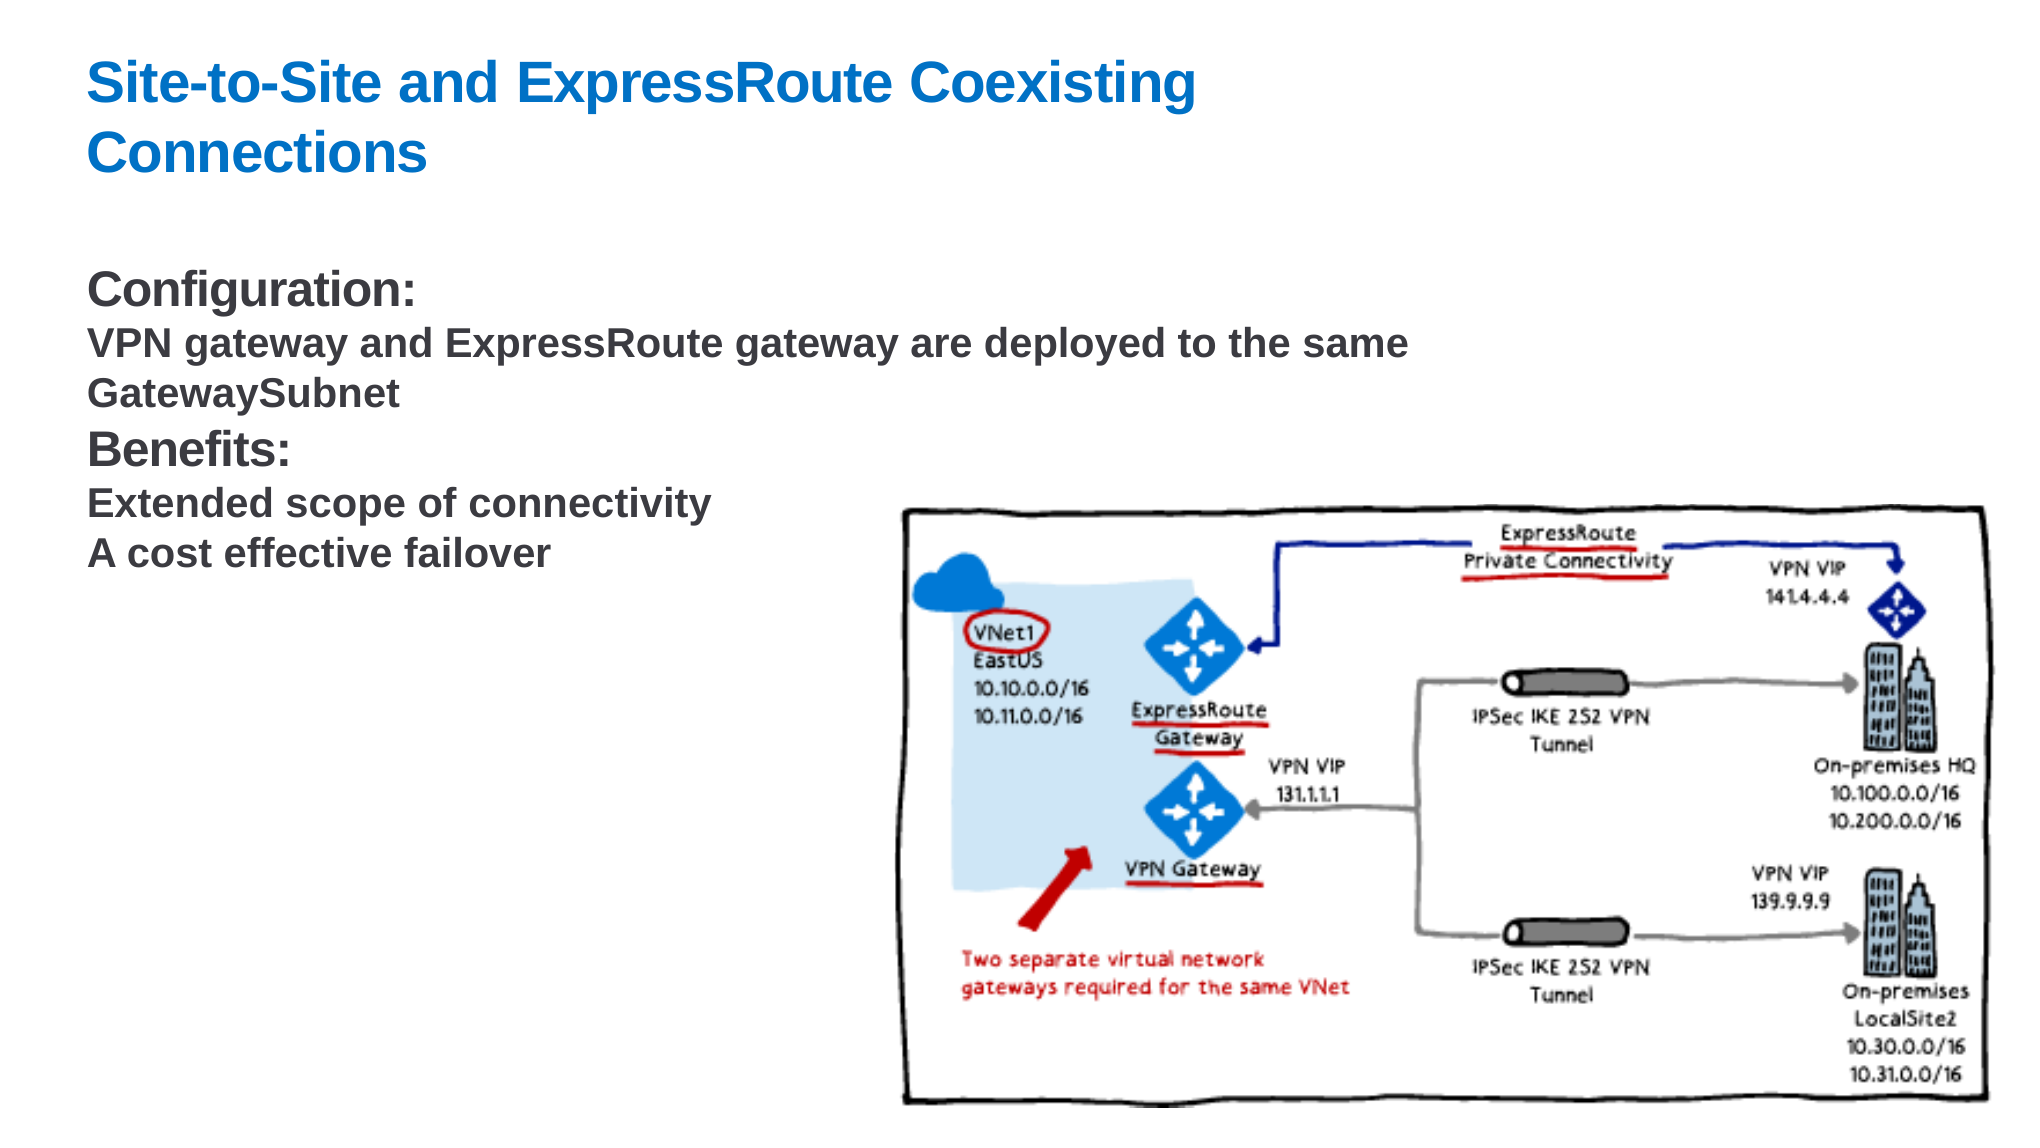

# Site-to-Site and ExpressRoute Coexisting Connections
Configuration:
VPN gateway and ExpressRoute gateway are deployed to the same GatewaySubnet
Benefits:
Extended scope of connectivity
A cost effective failover